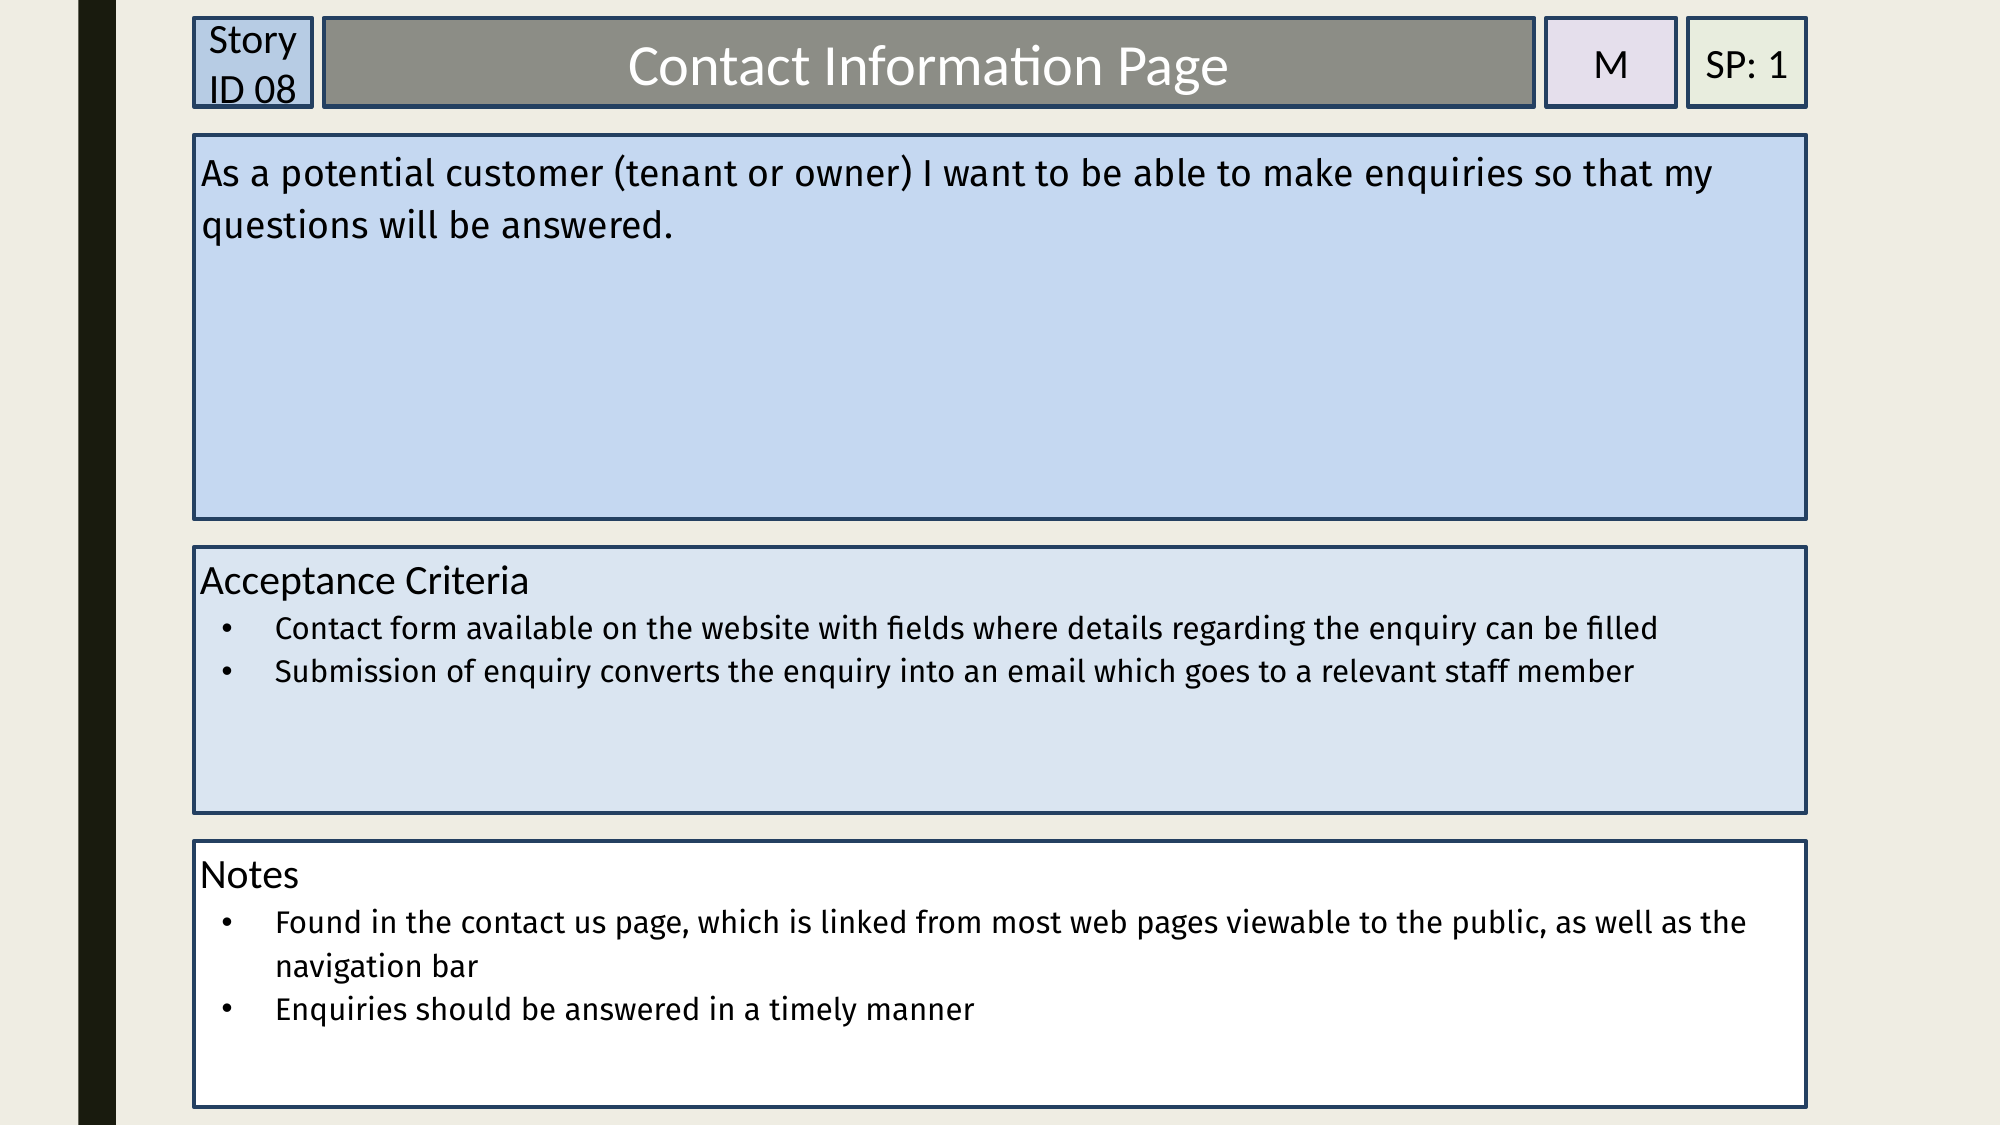

Story ID 08

Contact Information Page

M

SP: 1

As a potential customer (tenant or owner) I want to be able to make enquiries so that my questions will be answered.

Acceptance Criteria
Contact form available on the website with fields where details regarding the enquiry can be filled
Submission of enquiry converts the enquiry into an email which goes to a relevant staff member

Notes
Found in the contact us page, which is linked from most web pages viewable to the public, as well as the navigation bar
Enquiries should be answered in a timely manner